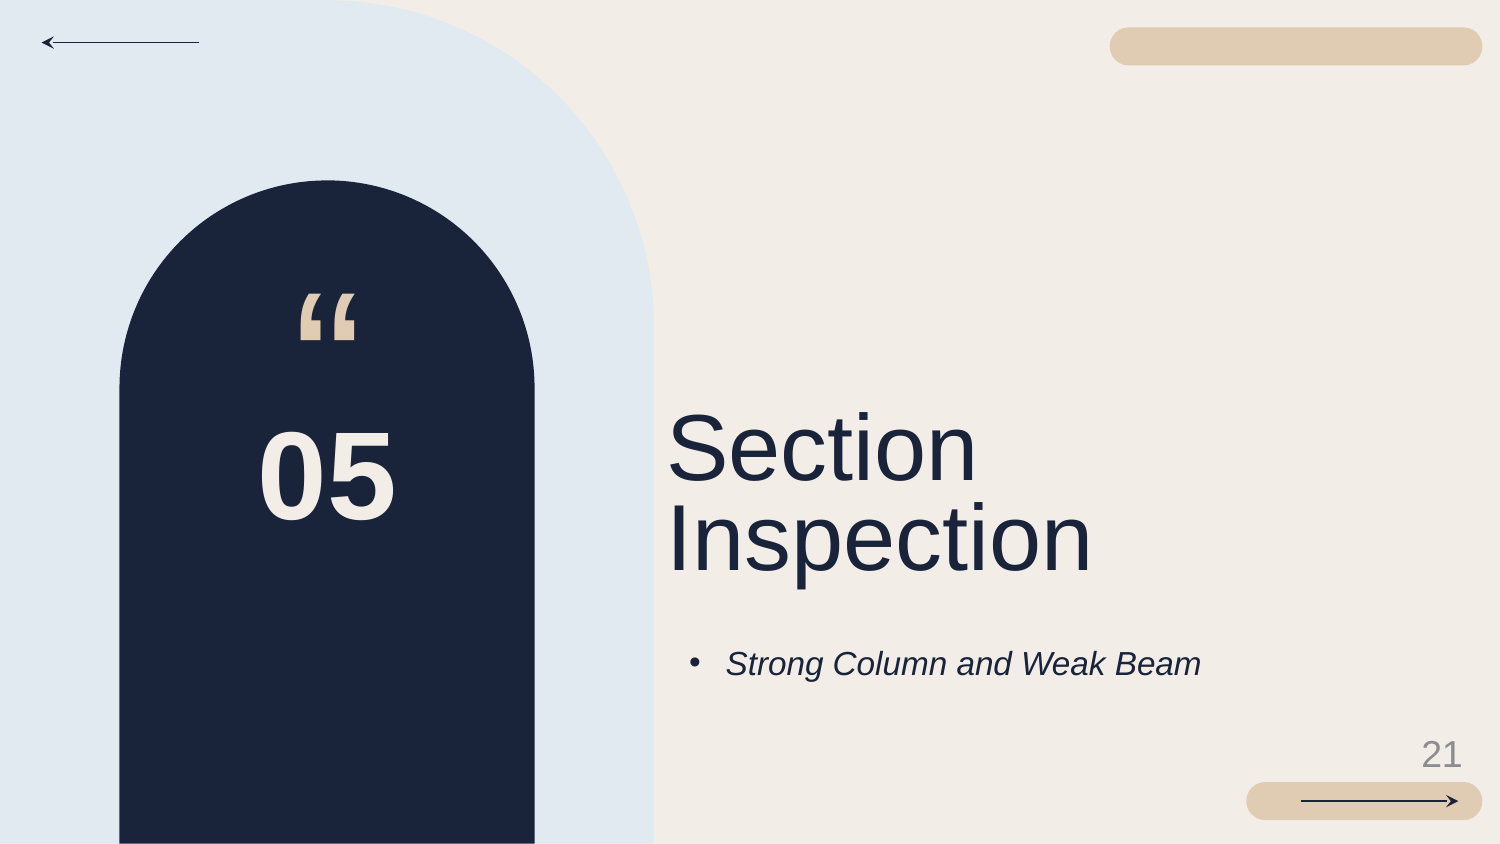

“
# Section Inspection
05
Strong Column and Weak Beam
21